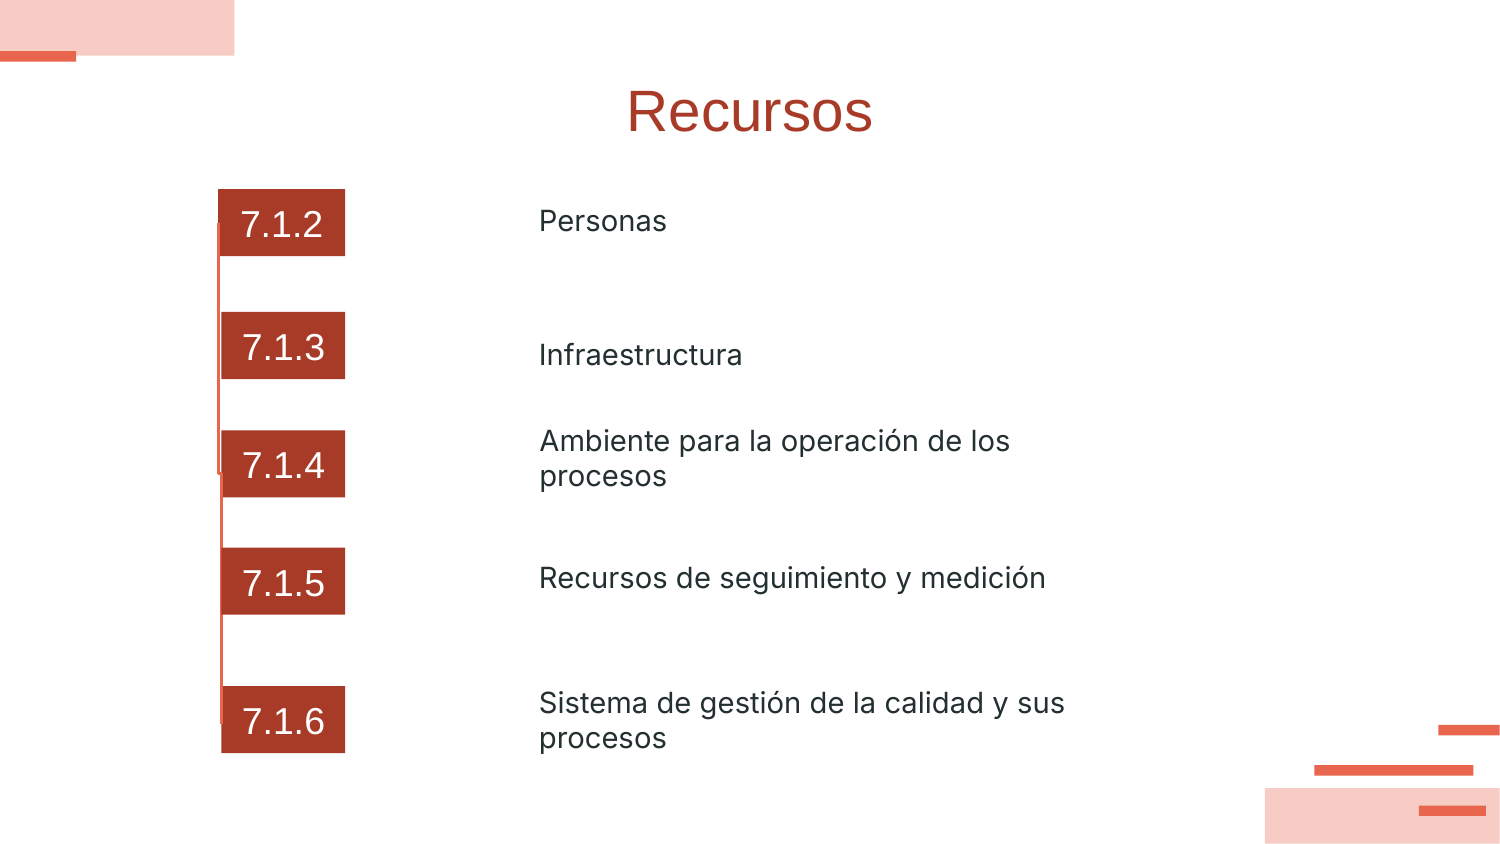

# Recursos
Personas
7.1.2
Infraestructura
7.1.3
Ambiente para la operación de los procesos
7.1.4
Recursos de seguimiento y medición
7.1.5
Sistema de gestión de la calidad y sus procesos
7.1.6